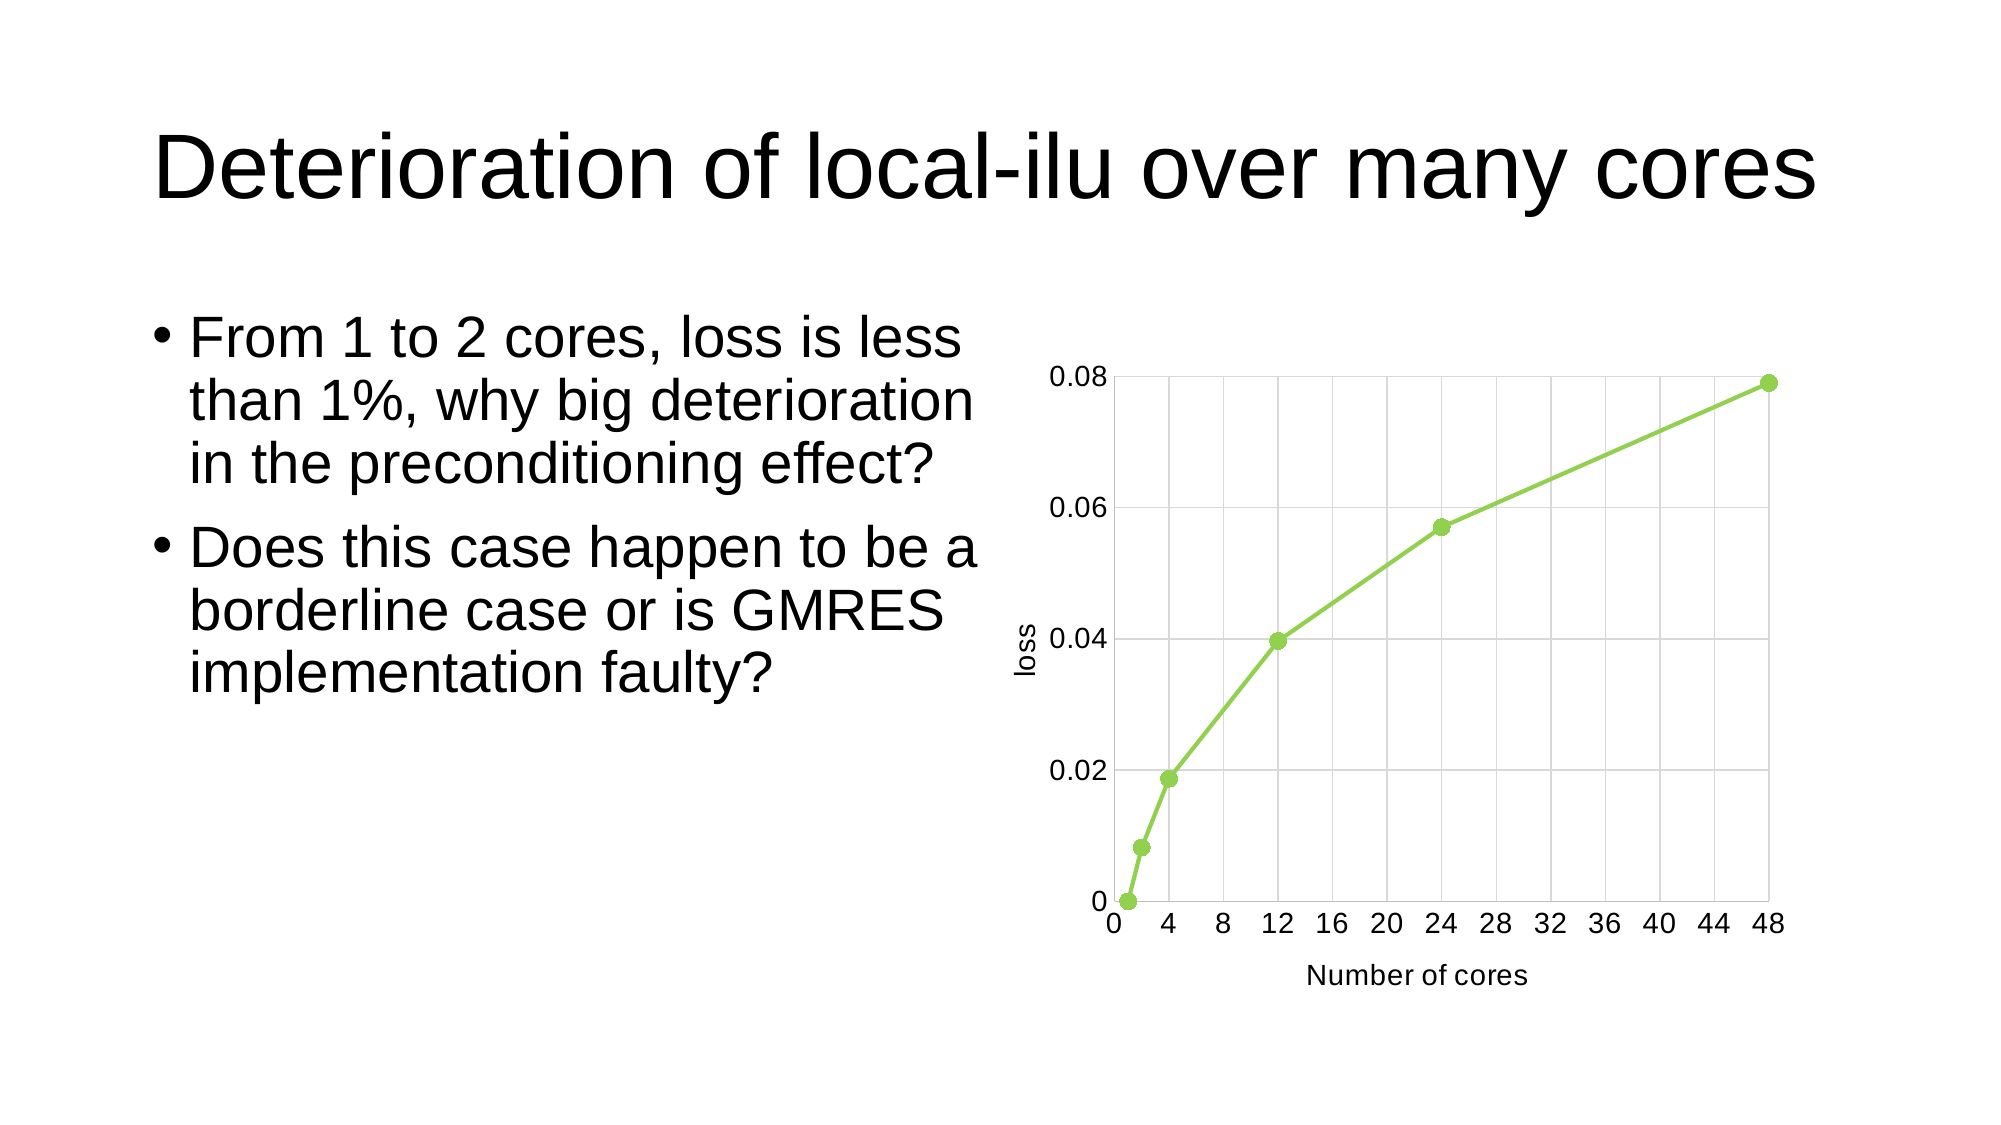

# Deterioration of local-ilu over many cores
From 1 to 2 cores, loss is less
than 1%, why big deterioration
in the preconditioning effect?
Does this case happen to be a
borderline case or is GMRES
implementation faulty?

### Chart

| Category |  |
|---|---|